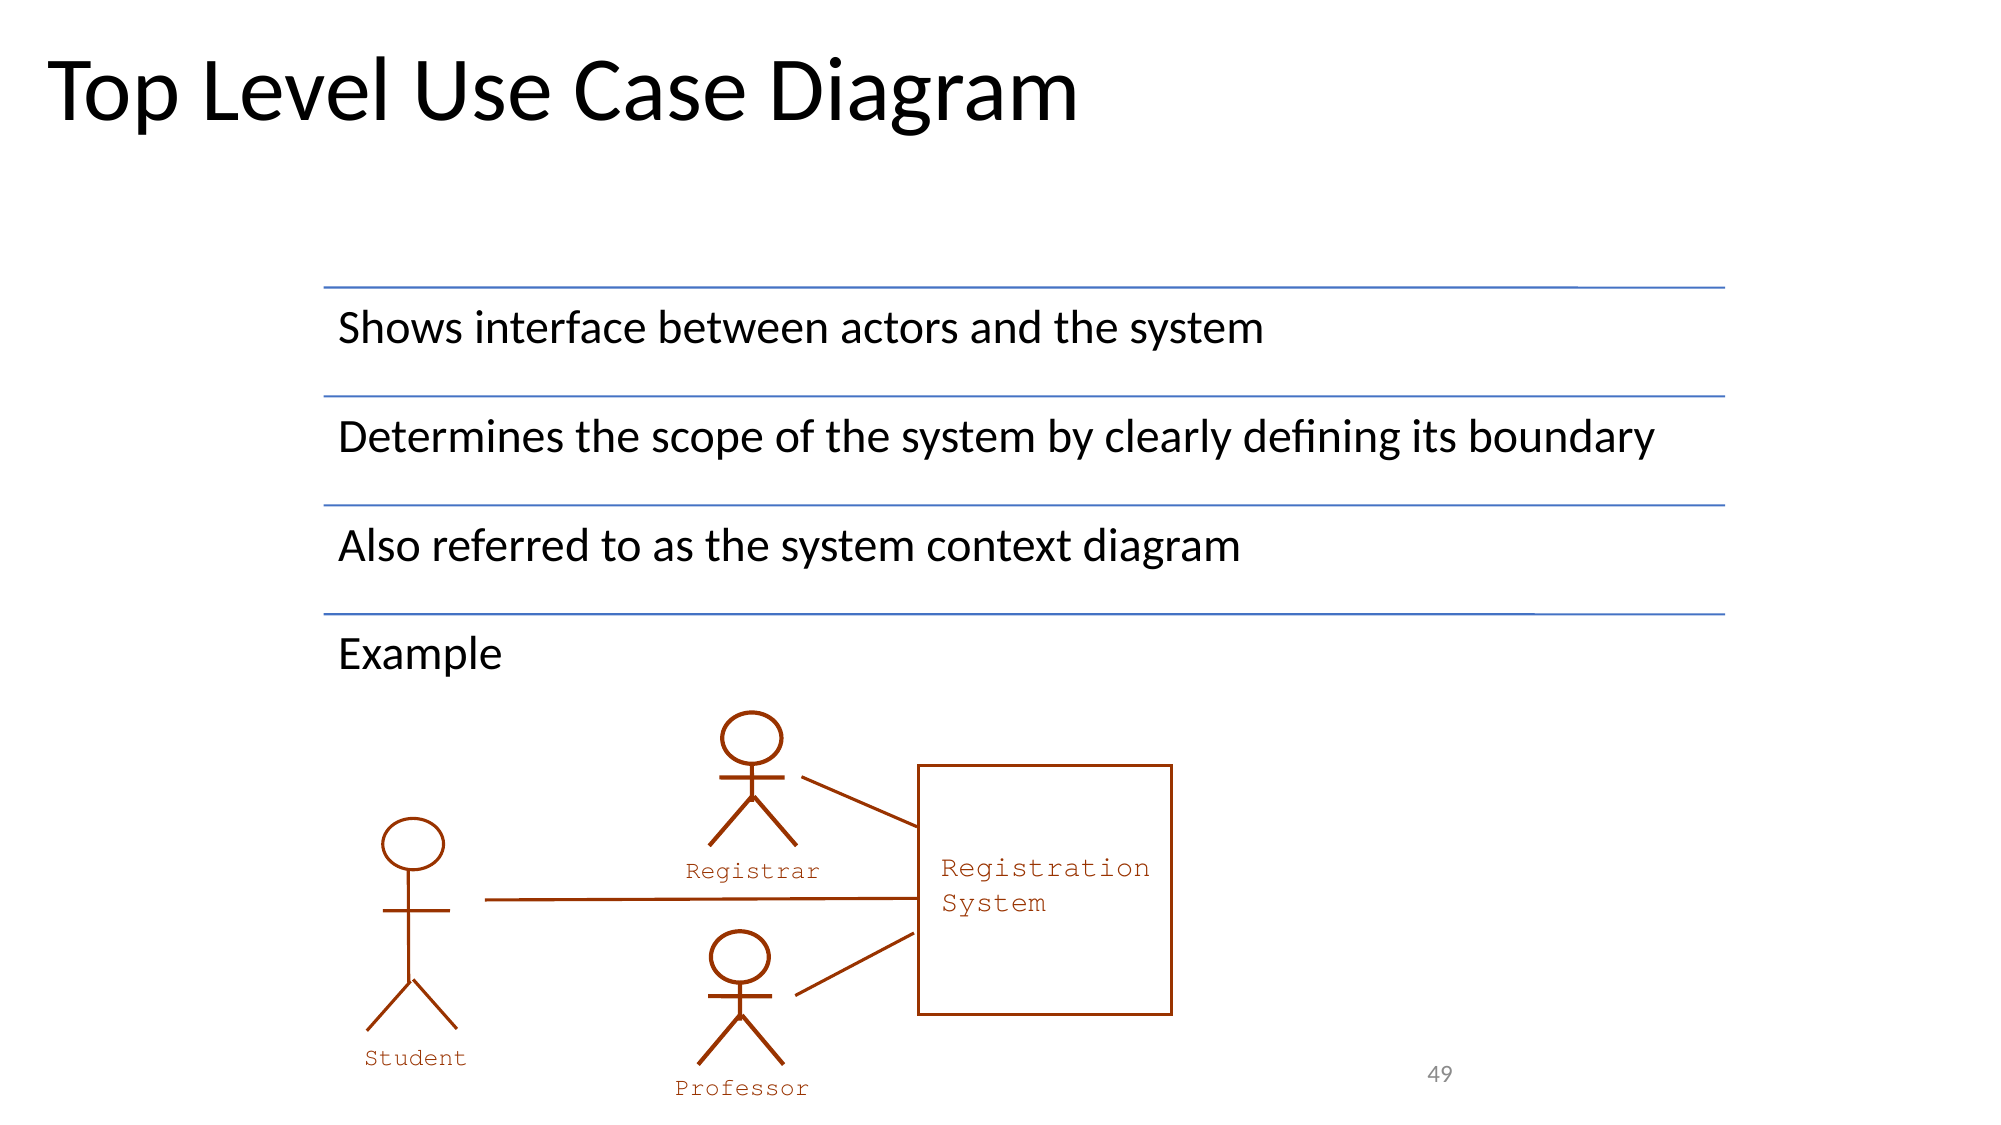

# Top Level Use Case Diagram
Shows interface between actors and the system
Determines the scope of the system by clearly defining its boundary
Also referred to as the system context diagram
Example

Registration
System
Registrar

Student
49
Professor